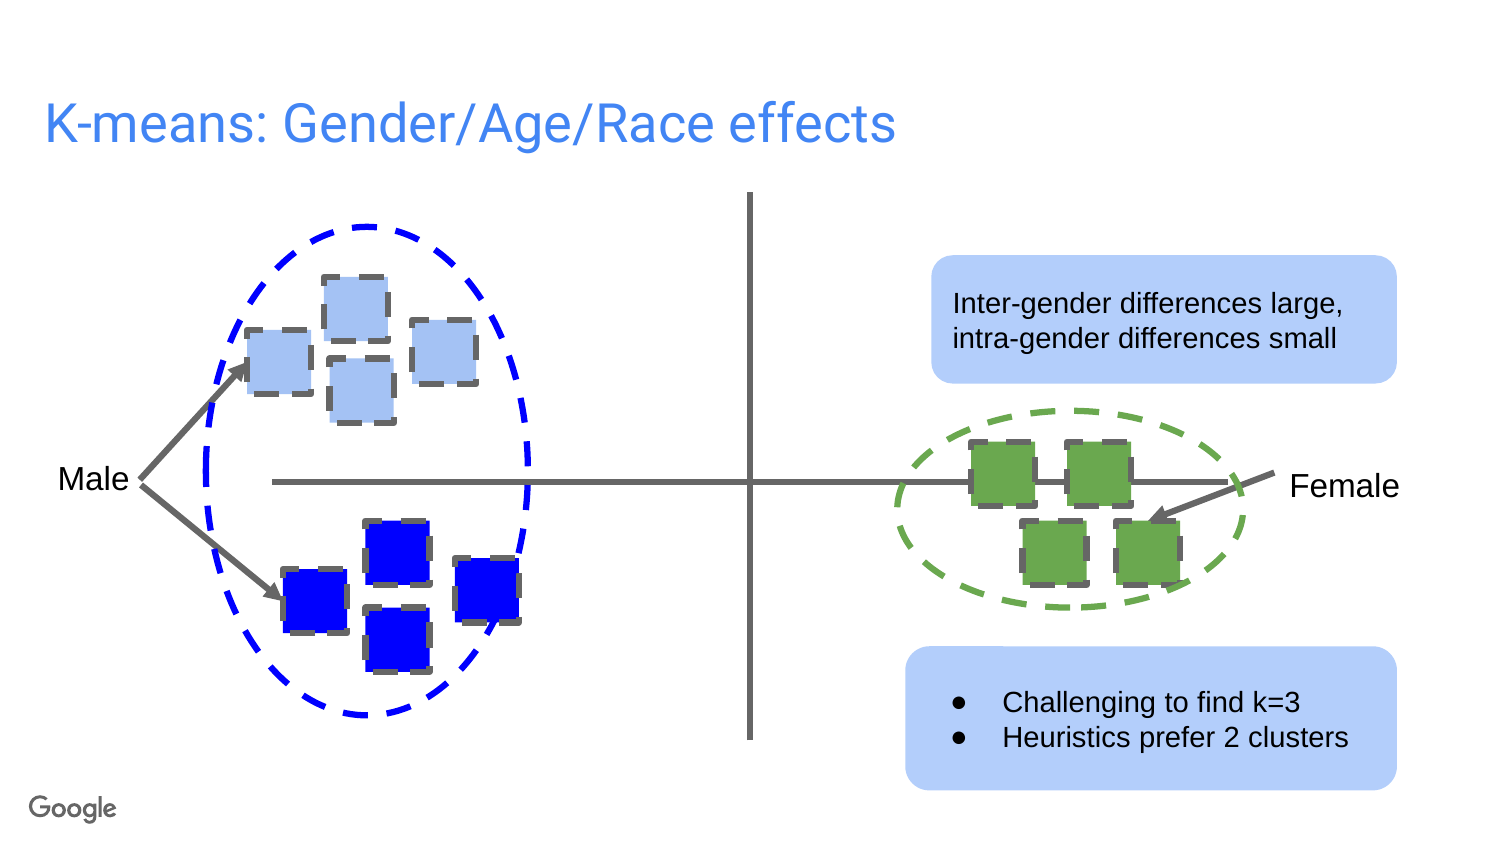

# K-means: Gender/Age/Race effects

Inter-gender differences large, intra-gender differences small

Male
Female

Challenging to find k=3
Heuristics prefer 2 clusters